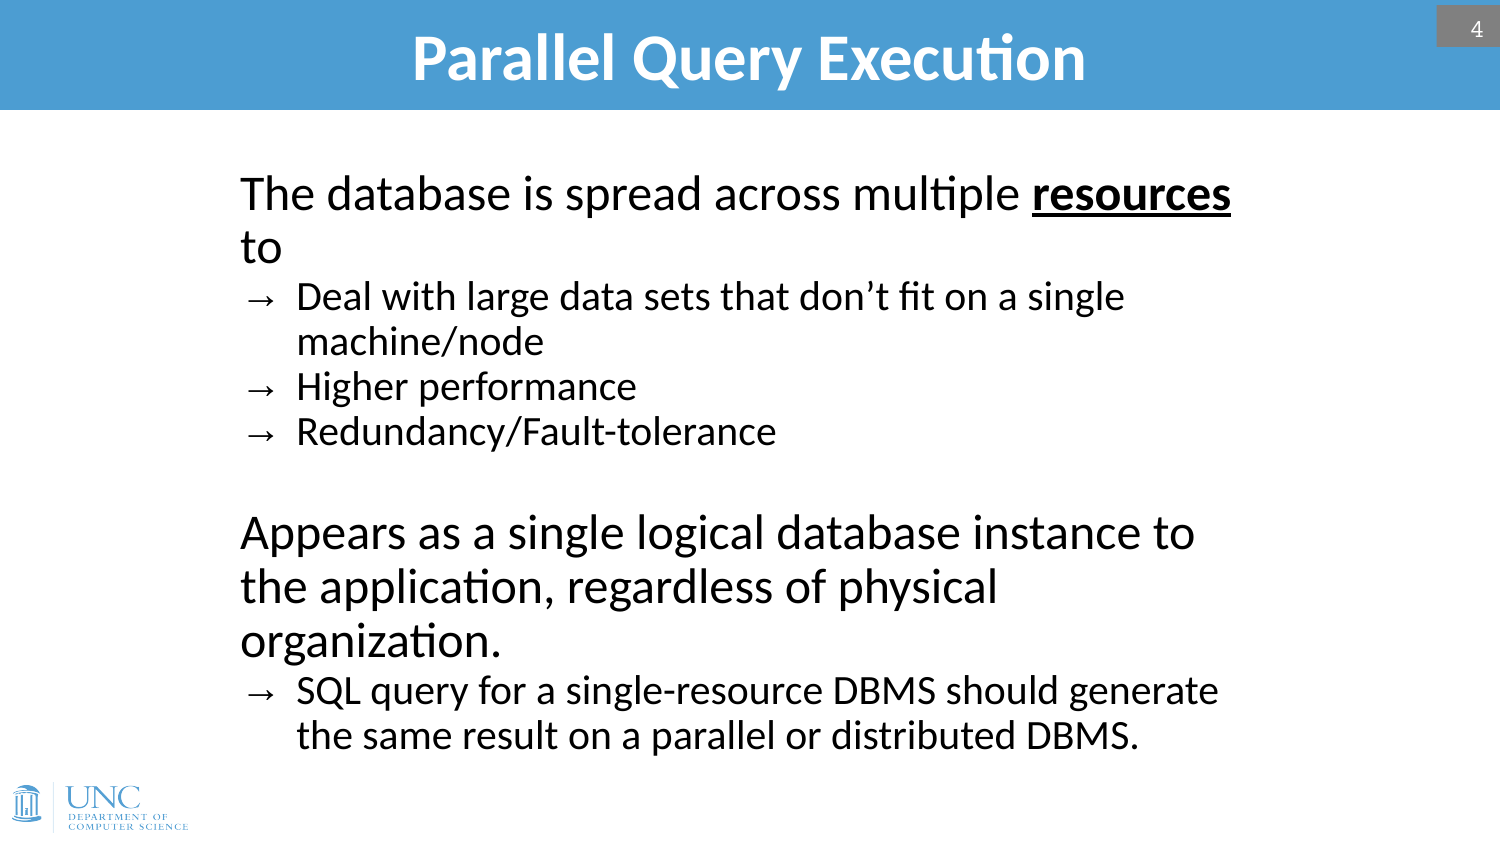

# Parallel Query Execution
4
The database is spread across multiple resources to
Deal with large data sets that don’t fit on a single machine/node
Higher performance
Redundancy/Fault-tolerance

Appears as a single logical database instance to the application, regardless of physical organization.
SQL query for a single-resource DBMS should generate the same result on a parallel or distributed DBMS.